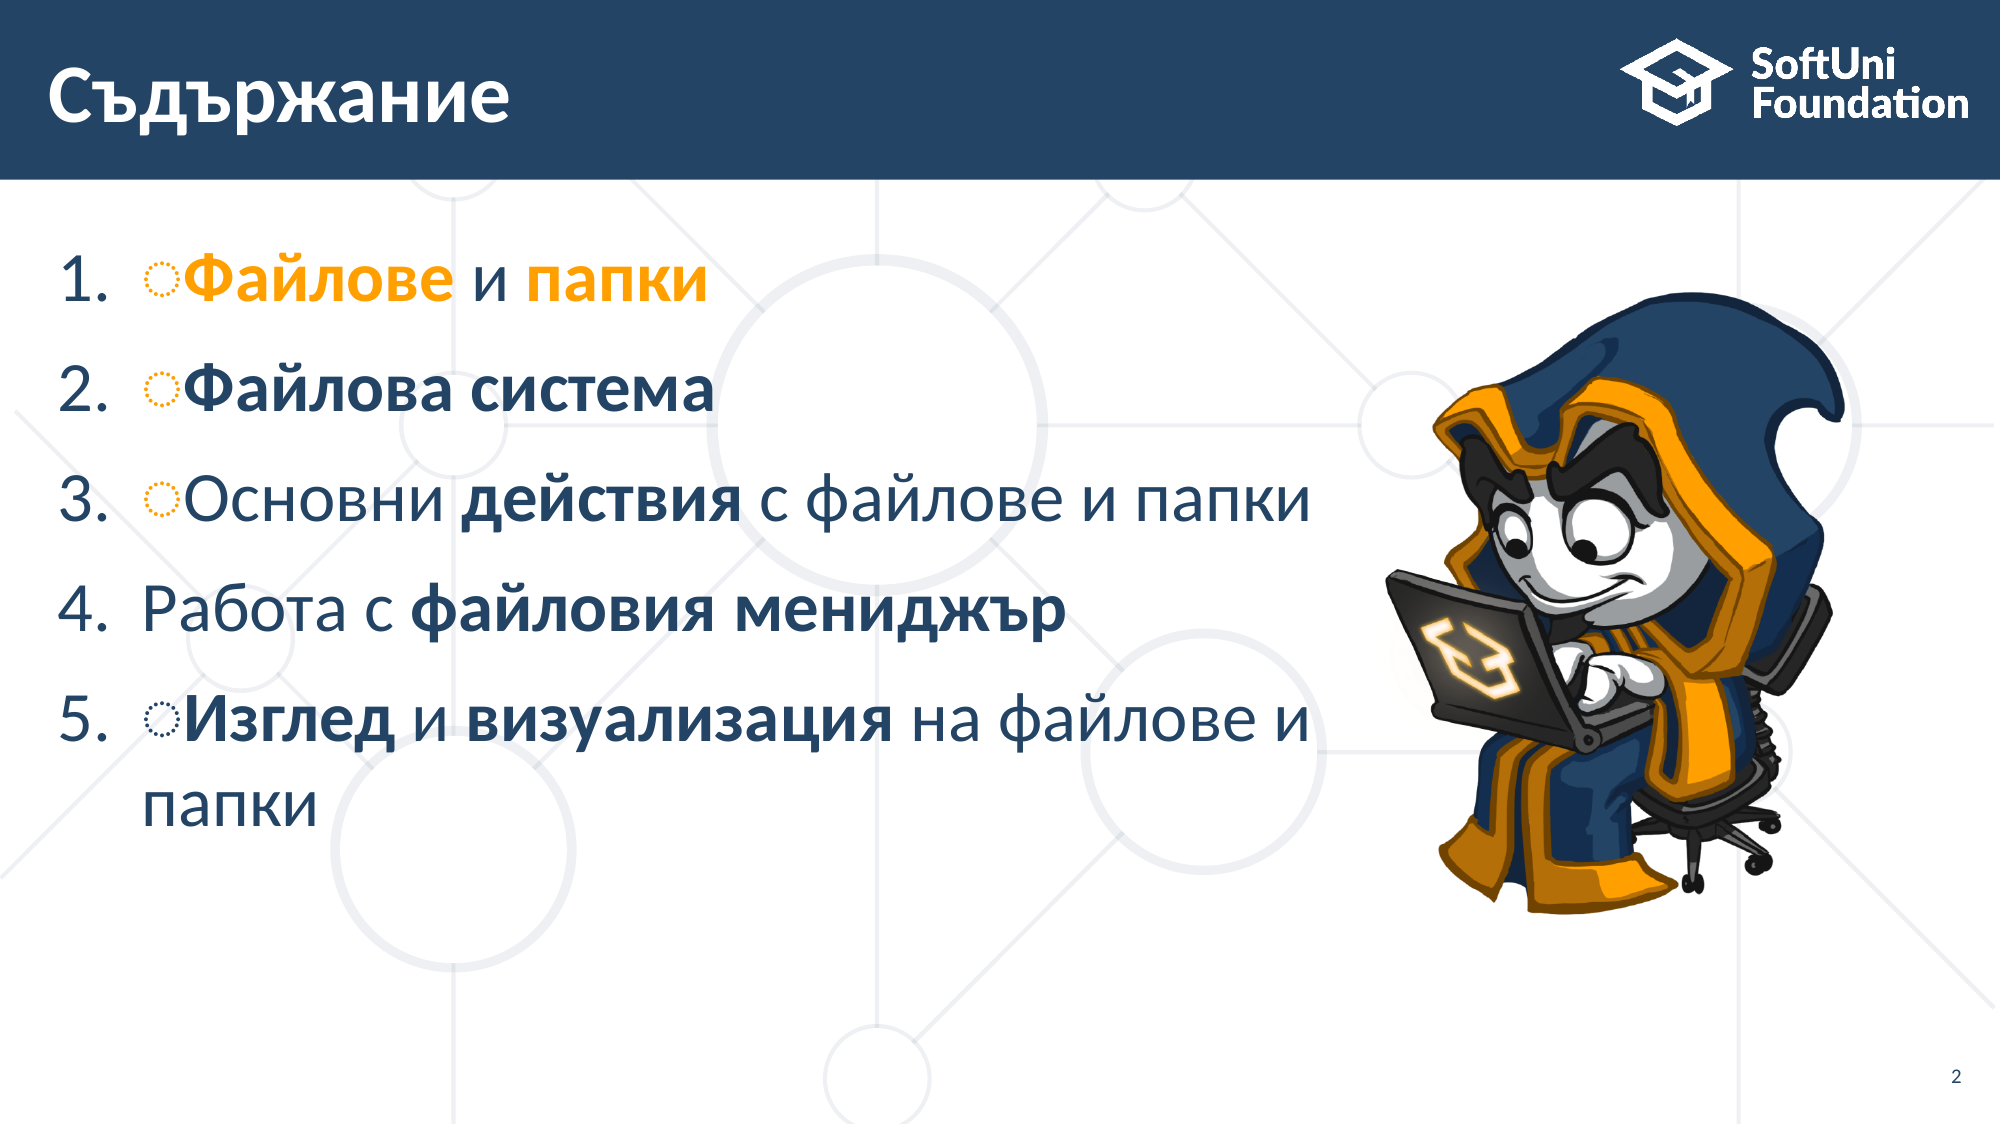

# Съдържание
͏Файлове и папки
͏͏Файлова система
͏Основни действия с файлове и папки
Работа с файловия мениджър
͏Изглед и визуализация на файлове и папки͏
2